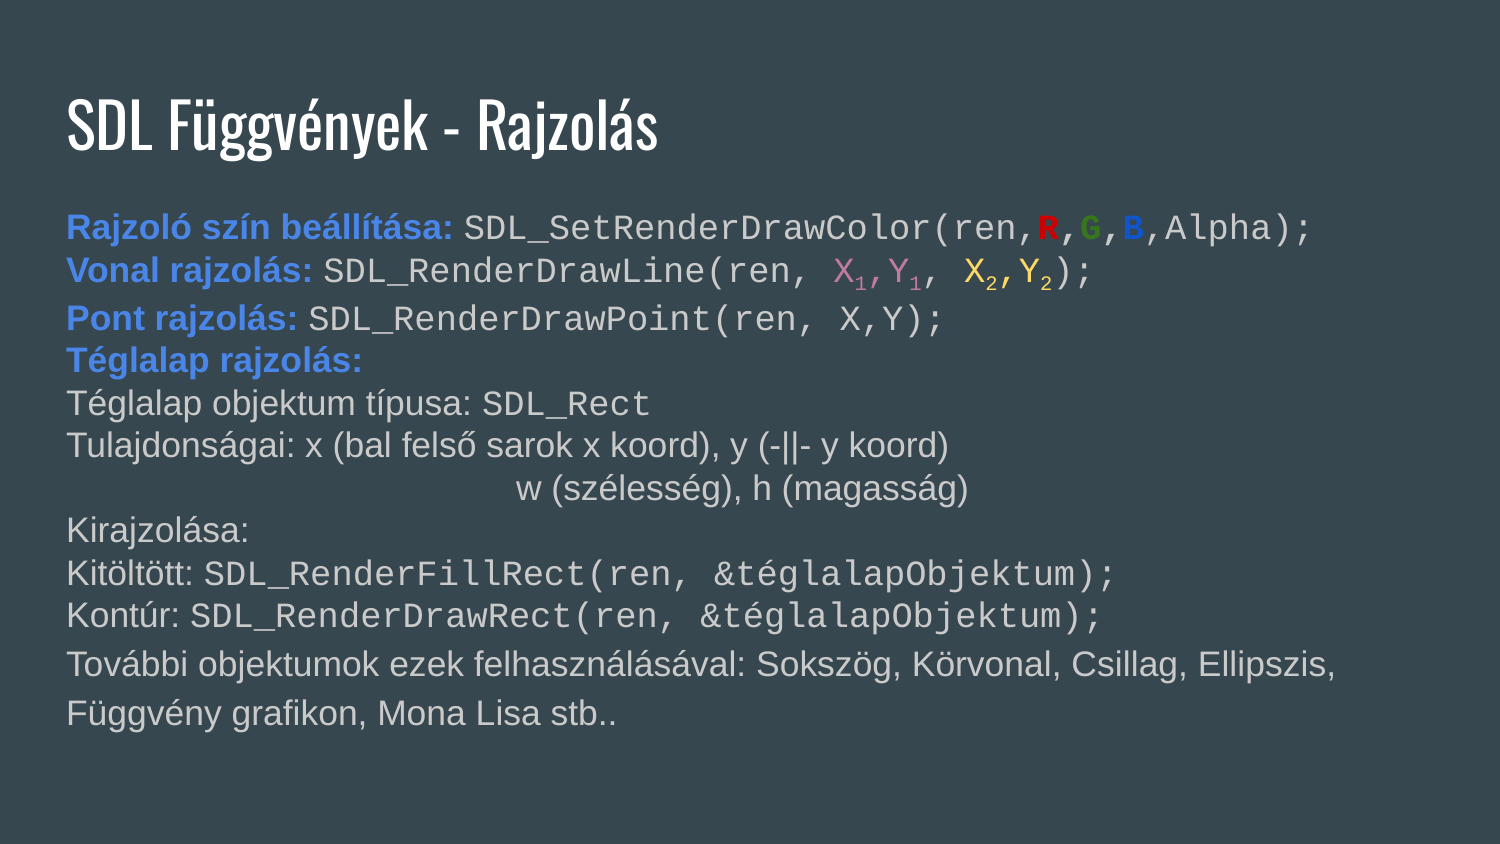

# SDL Függvények - Rajzolás
Rajzoló szín beállítása: SDL_SetRenderDrawColor(ren,R,G,B,Alpha);
Vonal rajzolás: SDL_RenderDrawLine(ren, X1,Y1, X2,Y2);
Pont rajzolás: SDL_RenderDrawPoint(ren, X,Y);
Téglalap rajzolás:
Téglalap objektum típusa: SDL_Rect
Tulajdonságai: x (bal felső sarok x koord), y (-||- y koord)
			w (szélesség), h (magasság)
Kirajzolása:
Kitöltött: SDL_RenderFillRect(ren, &téglalapObjektum);
Kontúr: SDL_RenderDrawRect(ren, &téglalapObjektum);
További objektumok ezek felhasználásával: Sokszög, Körvonal, Csillag, Ellipszis, Függvény grafikon, Mona Lisa stb..